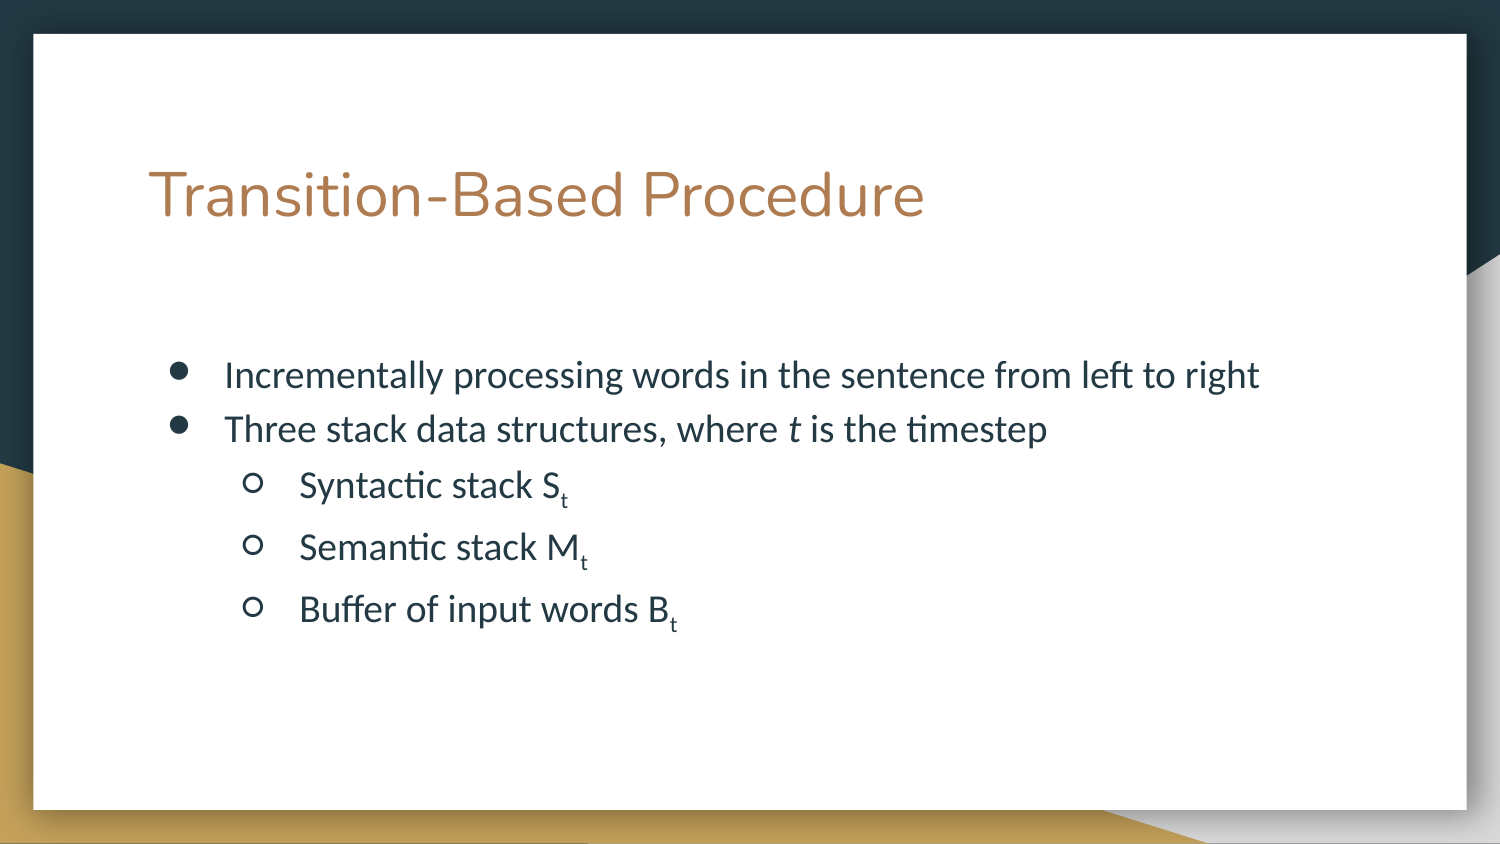

# Transition-Based Procedure
Incrementally processing words in the sentence from left to right
Three stack data structures, where t is the timestep
Syntactic stack St
Semantic stack Mt
Buffer of input words Bt